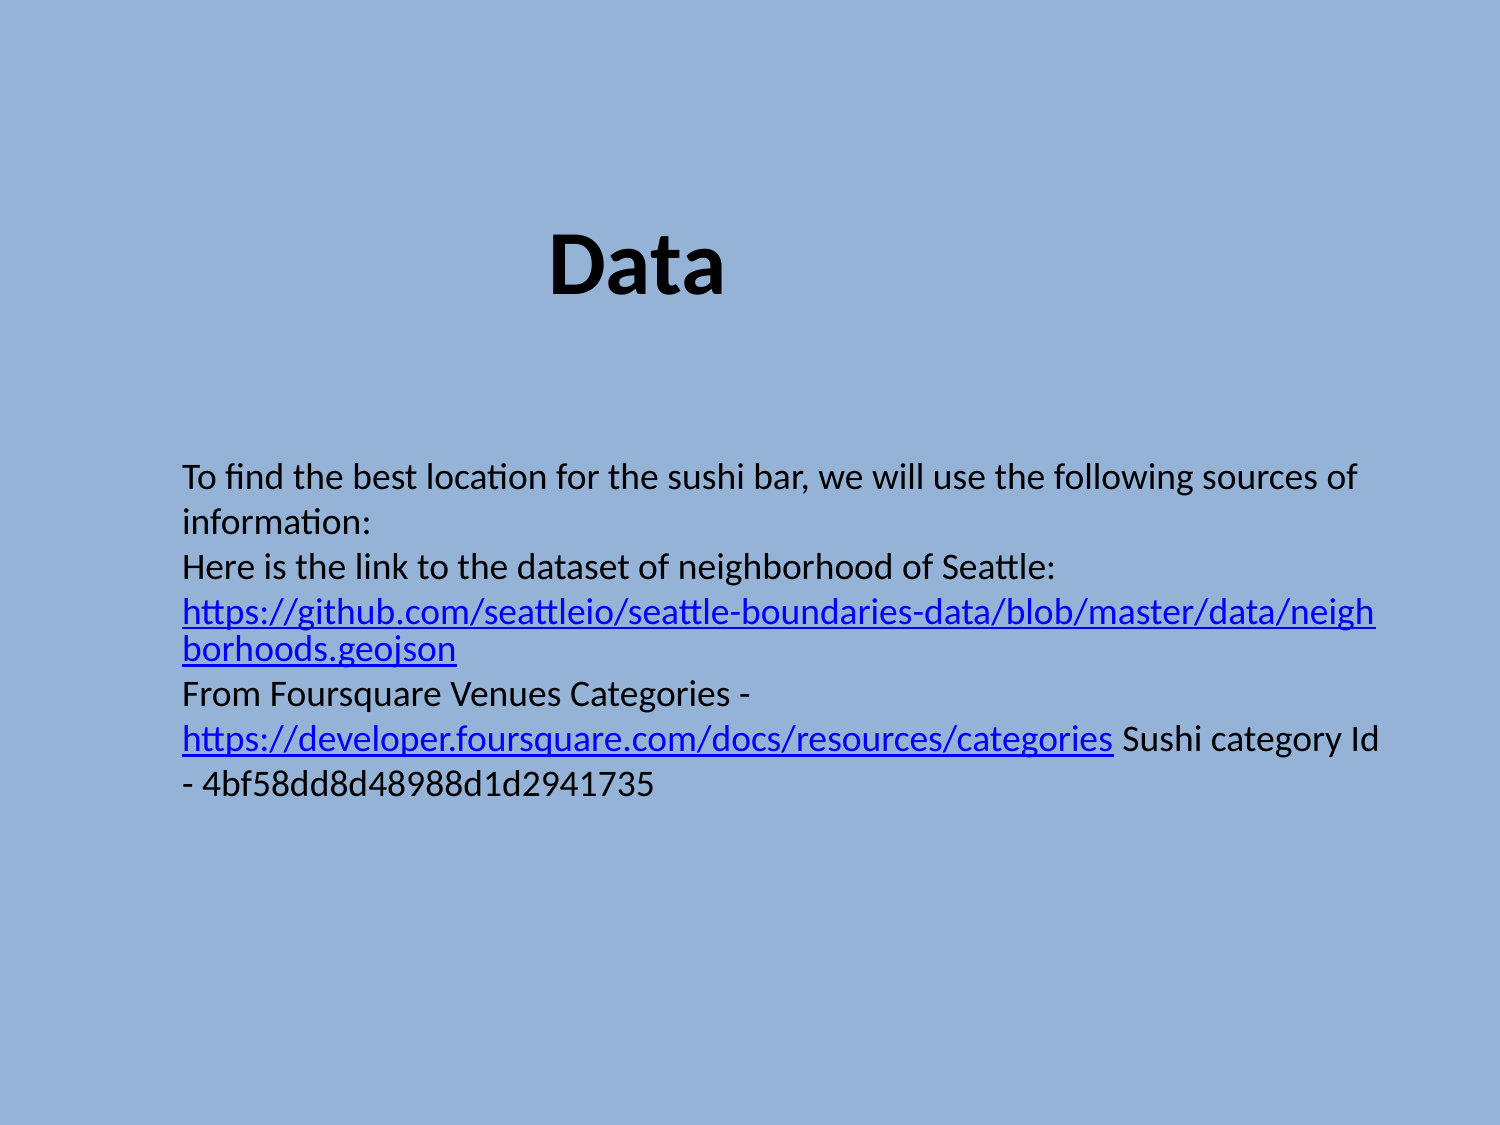

# Data
To find the best location for the sushi bar, we will use the following sources of information:
Here is the link to the dataset of neighborhood of Seattle: https://github.com/seattleio/seattle-boundaries-data/blob/master/data/neighborhoods.geojson
From Foursquare Venues Categories - https://developer.foursquare.com/docs/resources/categories Sushi category Id - 4bf58dd8d48988d1d2941735